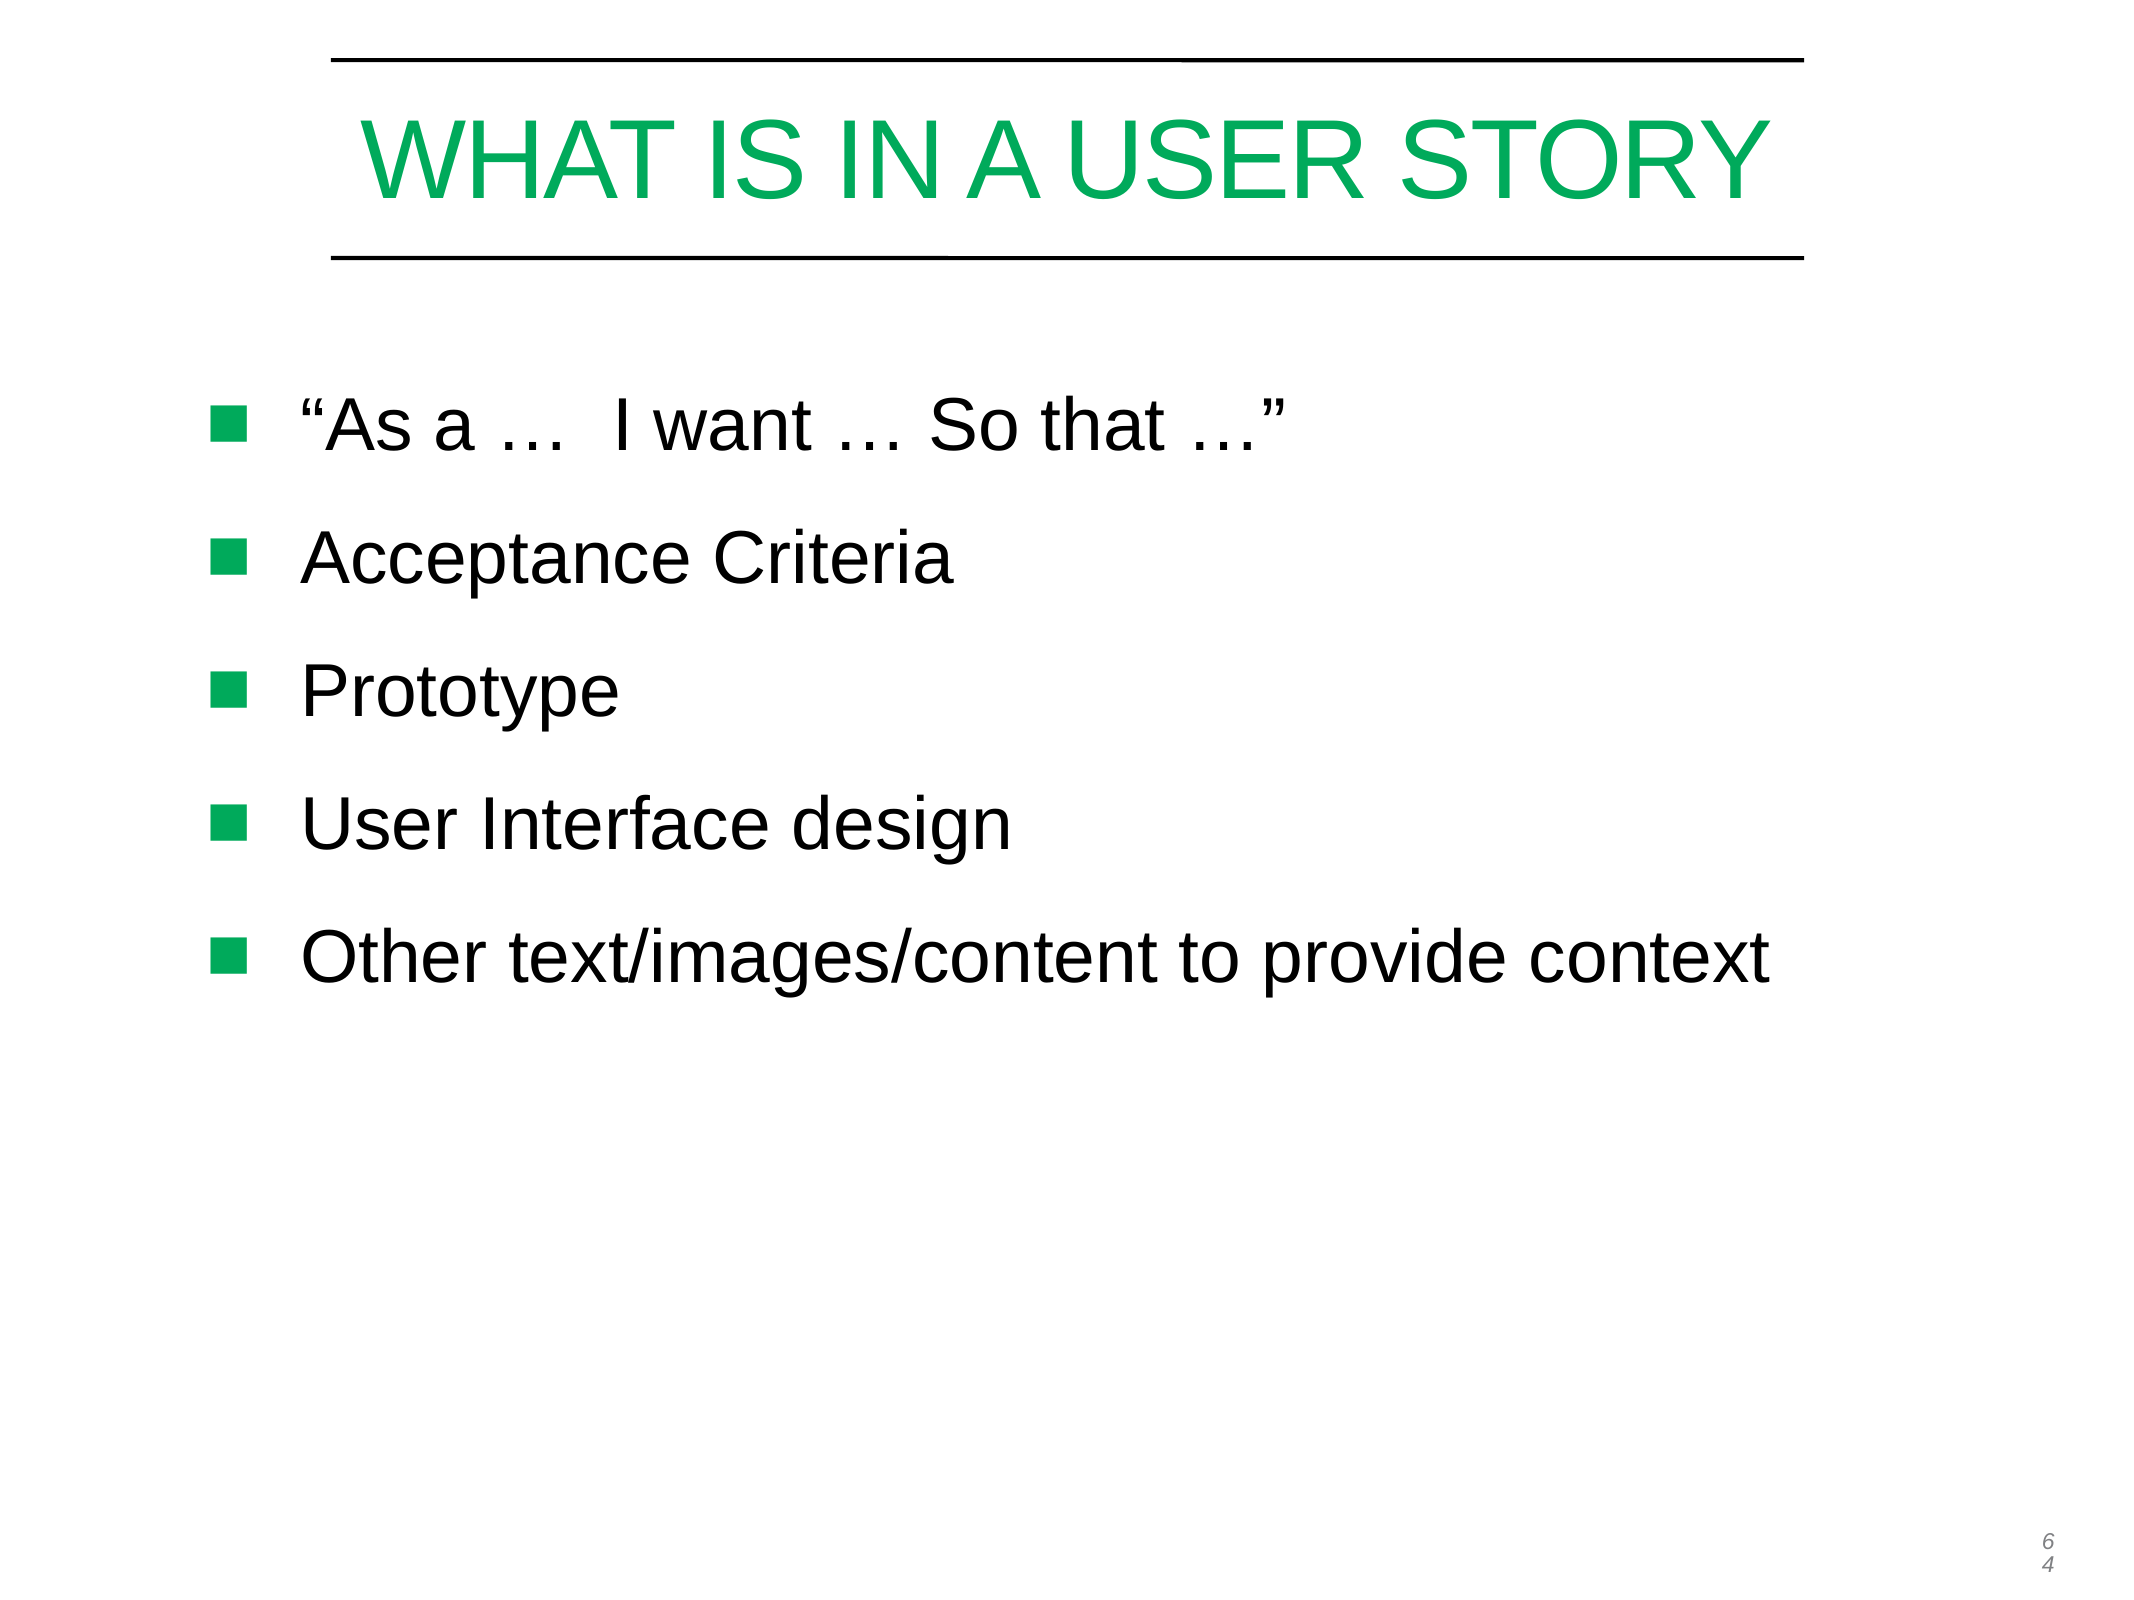

# What is in a user story
“As a …  I want … So that …”
Acceptance Criteria
Prototype
User Interface design
Other text/images/content to provide context

64